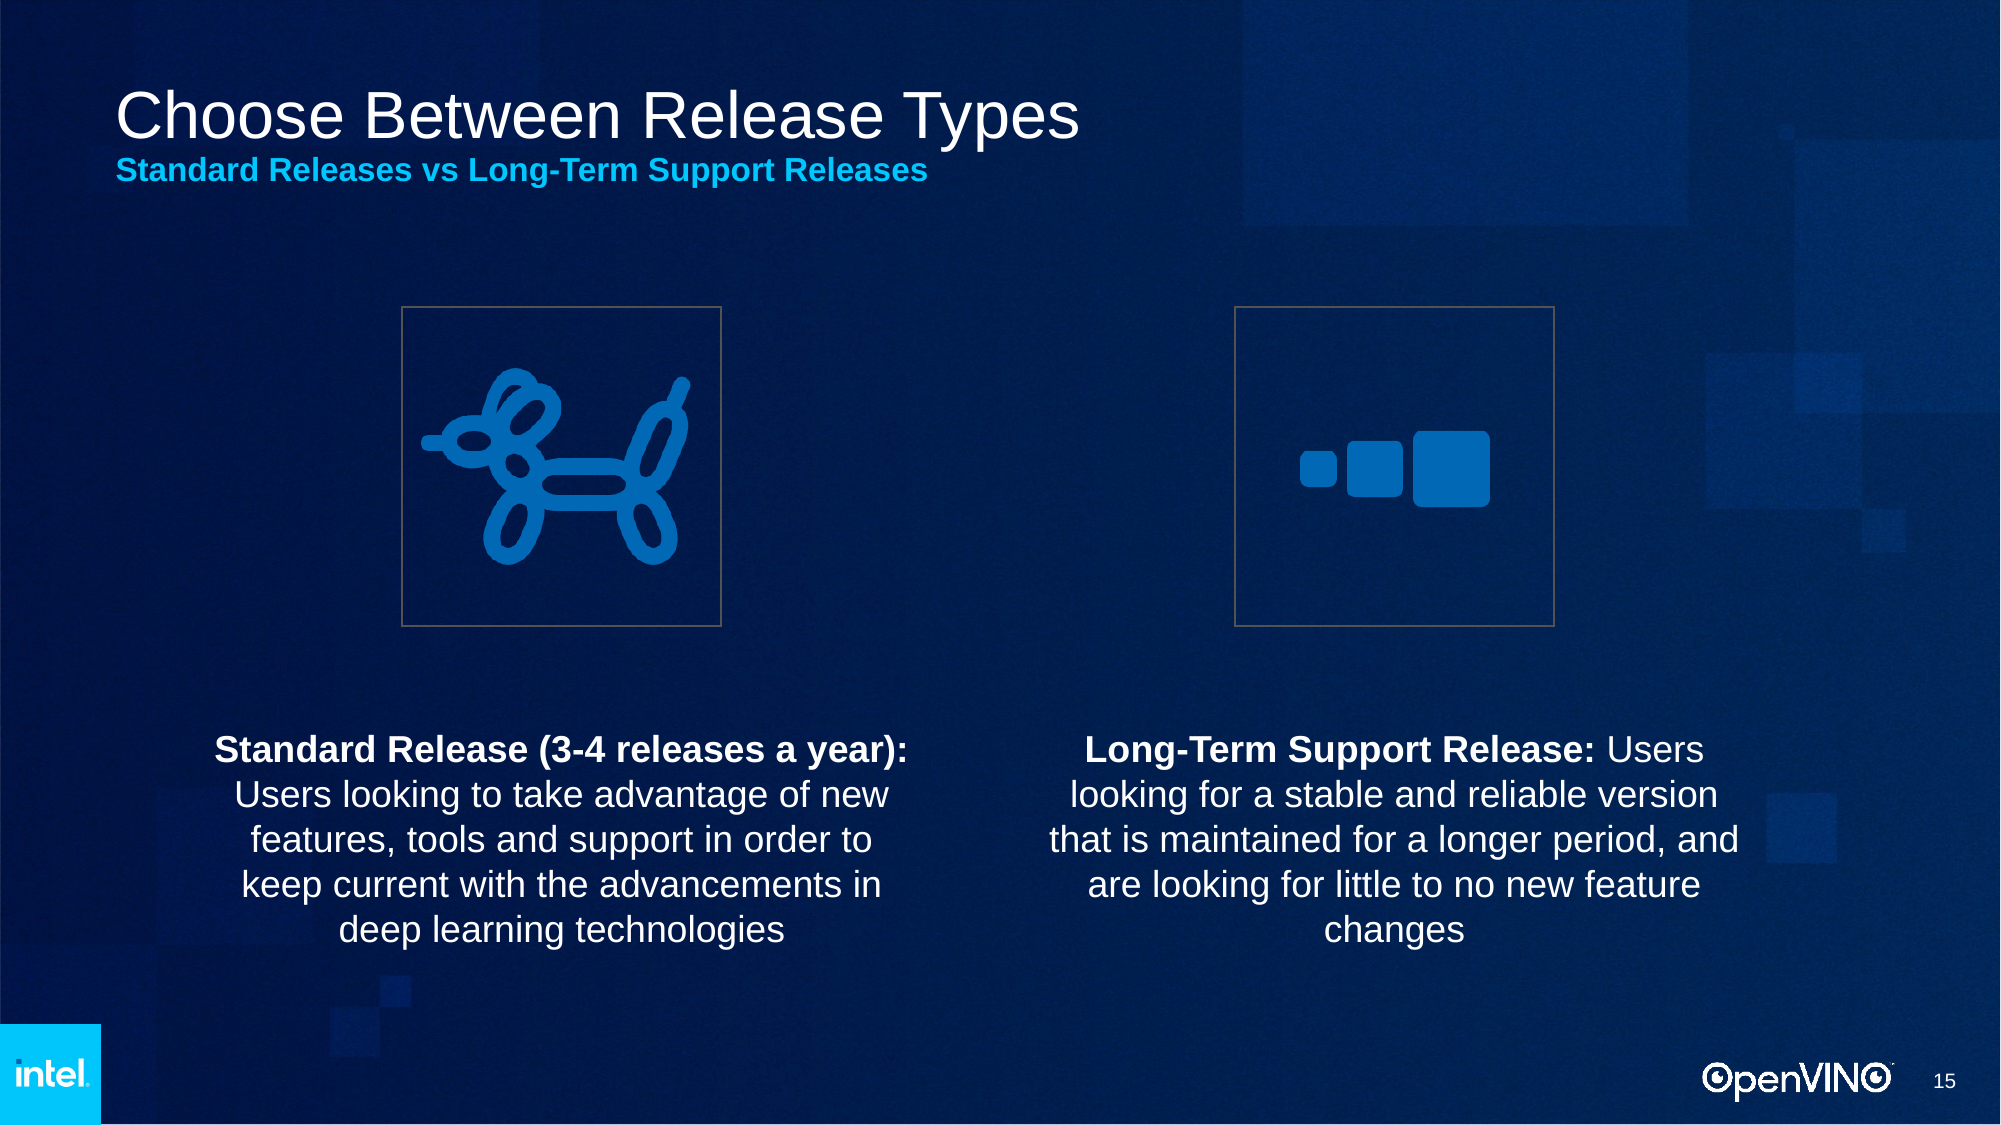

# Choose Between Release Types Standard Releases vs Long-Term Support Releases
Standard Release (3-4 releases a year): Users looking to take advantage of new features, tools and support in order to keep current with the advancements in deep learning technologies
Long-Term Support Release: Users looking for a stable and reliable version that is maintained for a longer period, and are looking for little to no new feature changes